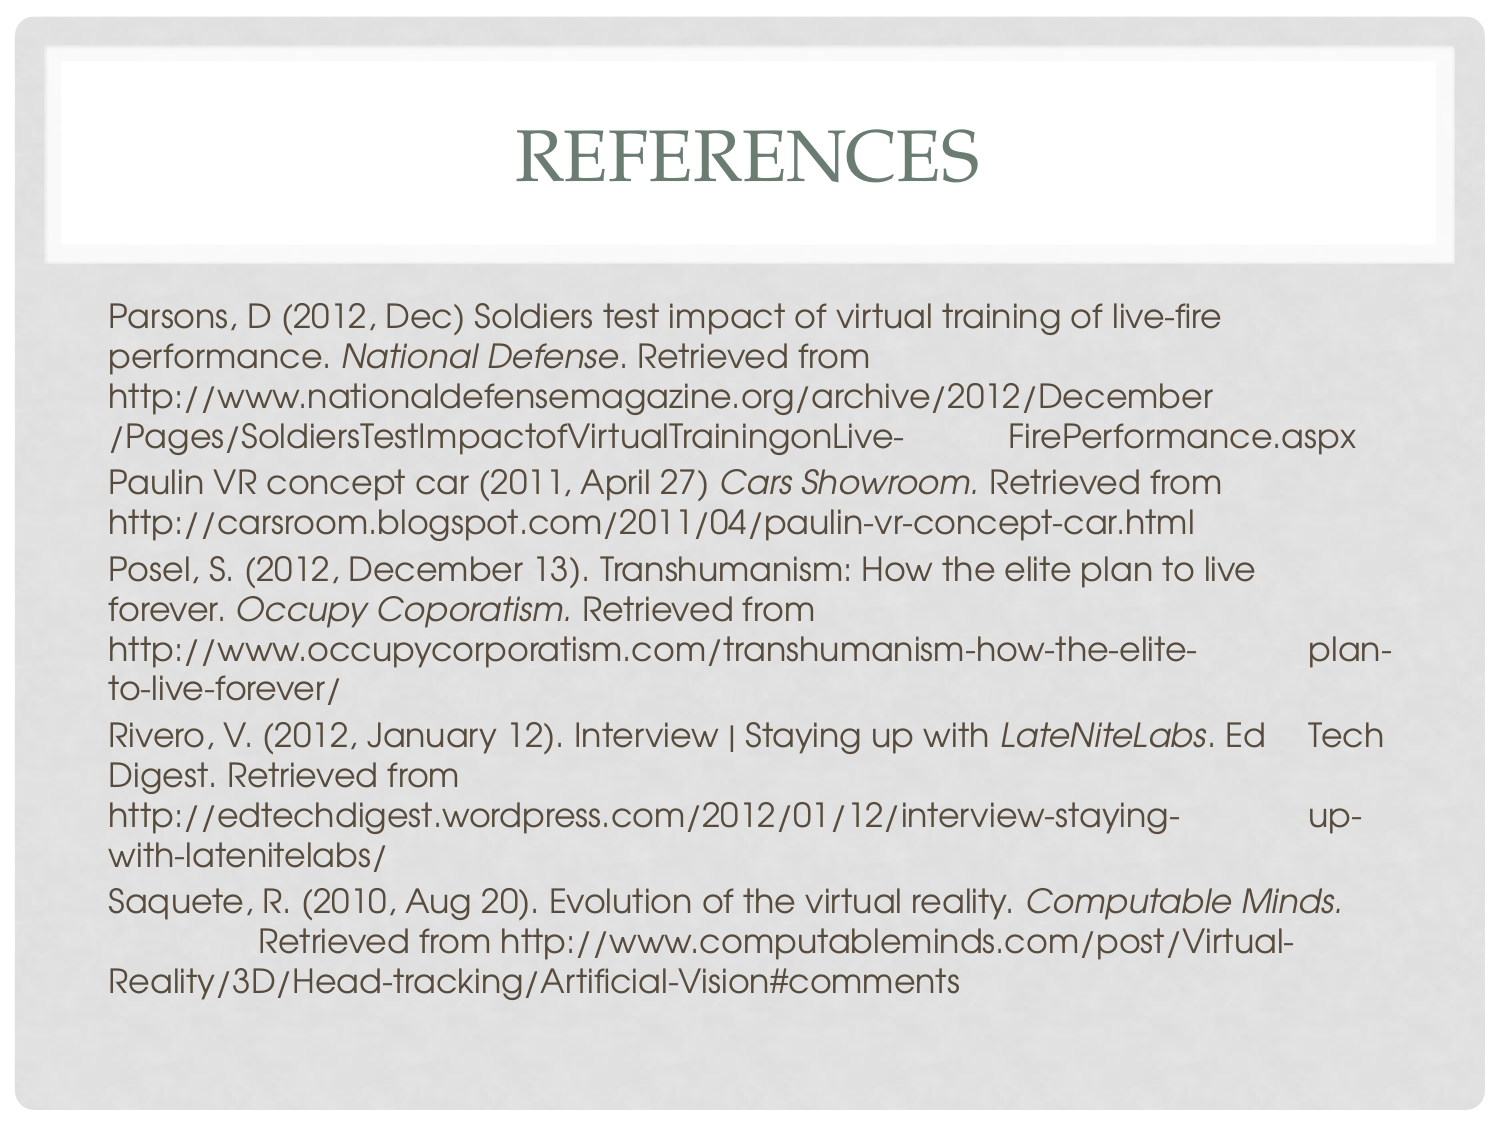

# References
Parsons, D (2012, Dec) Soldiers test impact of virtual training of live-fire 	performance. National Defense. Retrieved from 	http://www.nationaldefensemagazine.org/archive/2012/December	/Pages/SoldiersTestImpactofVirtualTrainingonLive-	FirePerformance.aspx
Paulin VR concept car (2011, April 27) Cars Showroom. Retrieved from 	http://carsroom.blogspot.com/2011/04/paulin-vr-concept-car.html
Posel, S. (2012, December 13). Transhumanism: How the elite plan to live 	forever. Occupy Coporatism. Retrieved from 	http://www.occupycorporatism.com/transhumanism-how-the-elite-	plan-to-live-forever/
Rivero, V. (2012, January 12). Interview | Staying up with LateNiteLabs. Ed 	Tech Digest. Retrieved from 	http://edtechdigest.wordpress.com/2012/01/12/interview-staying-	up-with-latenitelabs/
Saquete, R. (2010, Aug 20). Evolution of the virtual reality. Computable Minds. 	Retrieved from http://www.computableminds.com/post/Virtual-	Reality/3D/Head-tracking/Artificial-Vision#comments